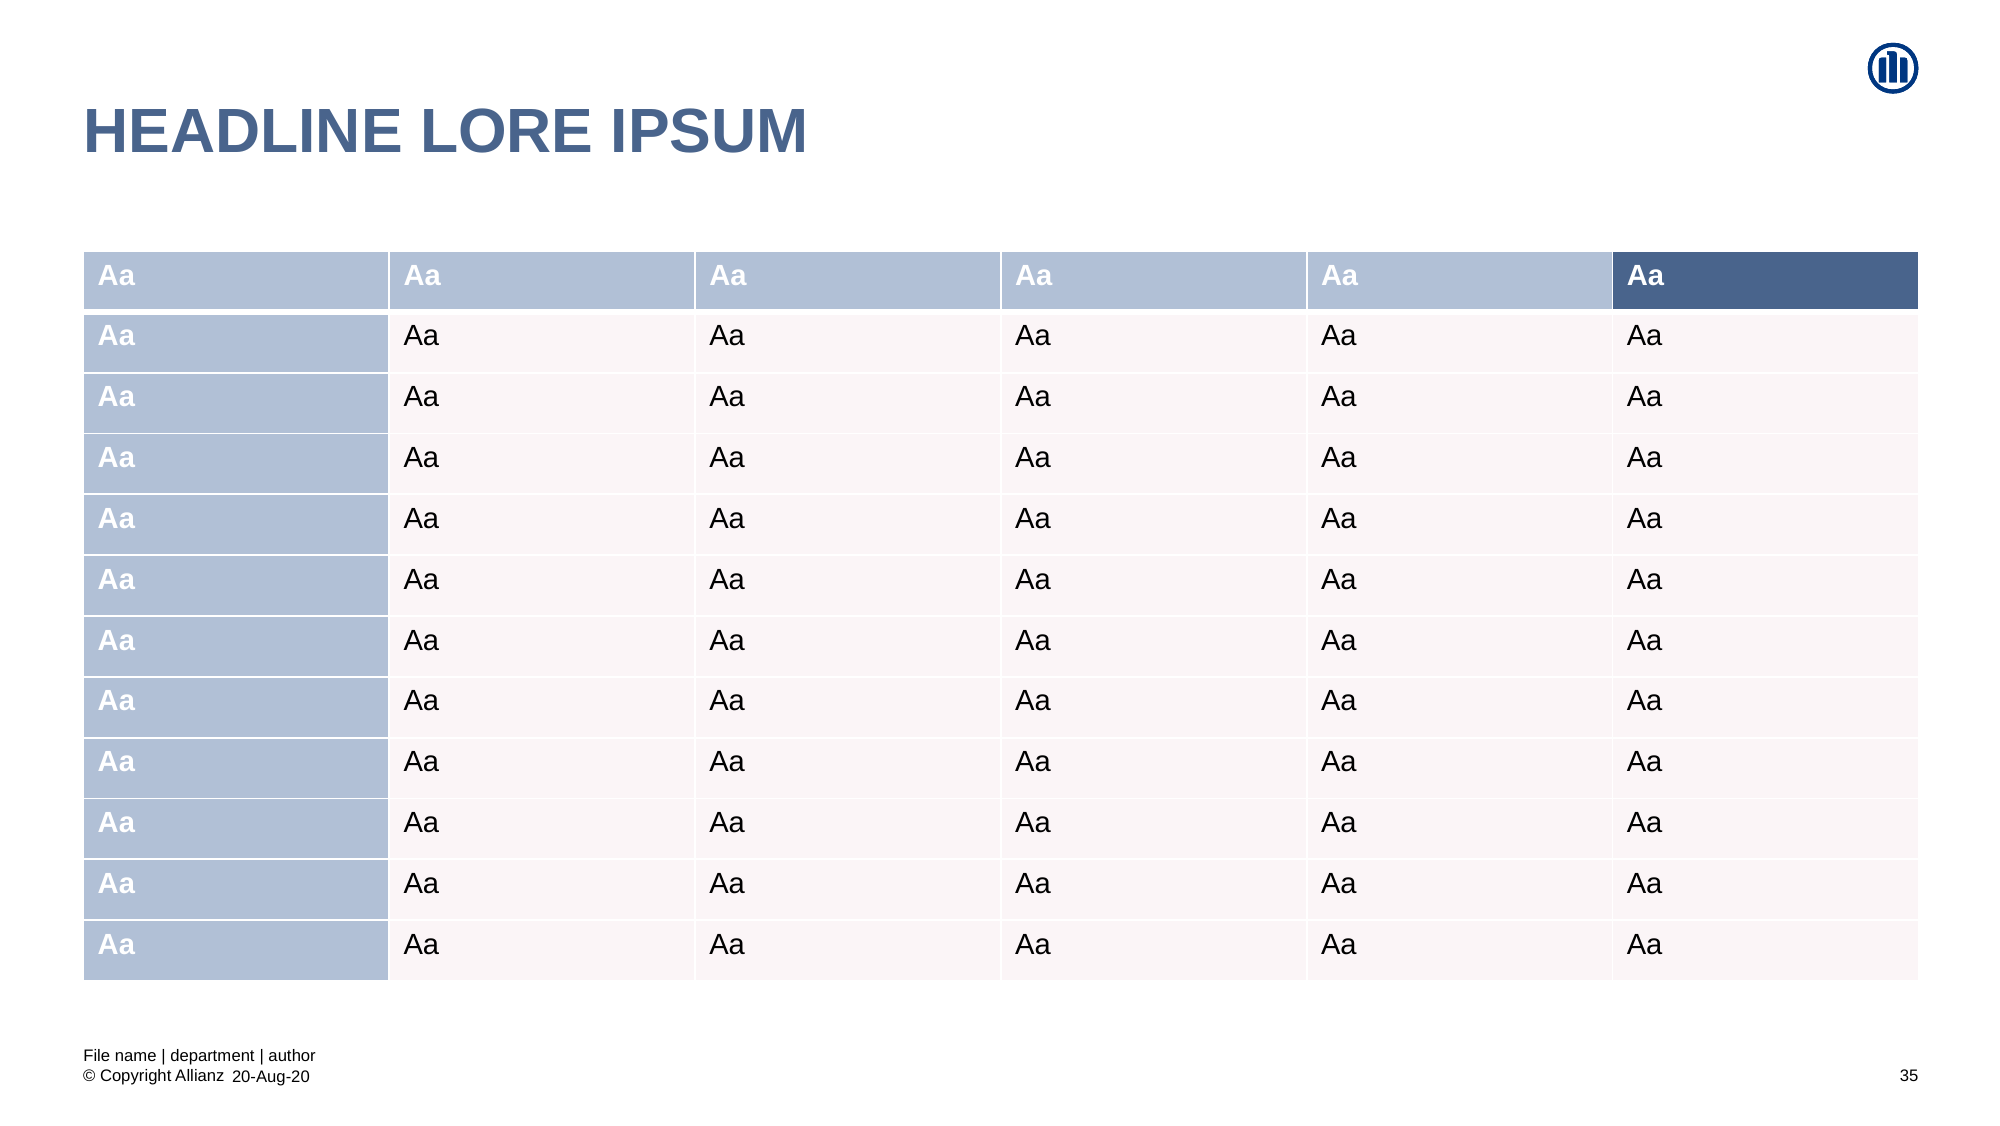

# Headline Lore Ipsum
| Aa | Aa | Aa | Aa | Aa | Aa |
| --- | --- | --- | --- | --- | --- |
| Aa | Aa | Aa | Aa | Aa | Aa |
| Aa | Aa | Aa | Aa | Aa | Aa |
| Aa | Aa | Aa | Aa | Aa | Aa |
| Aa | Aa | Aa | Aa | Aa | Aa |
| Aa | Aa | Aa | Aa | Aa | Aa |
| Aa | Aa | Aa | Aa | Aa | Aa |
| Aa | Aa | Aa | Aa | Aa | Aa |
| Aa | Aa | Aa | Aa | Aa | Aa |
| Aa | Aa | Aa | Aa | Aa | Aa |
| Aa | Aa | Aa | Aa | Aa | Aa |
| Aa | Aa | Aa | Aa | Aa | Aa |
File name | department | author
35
20-Aug-20